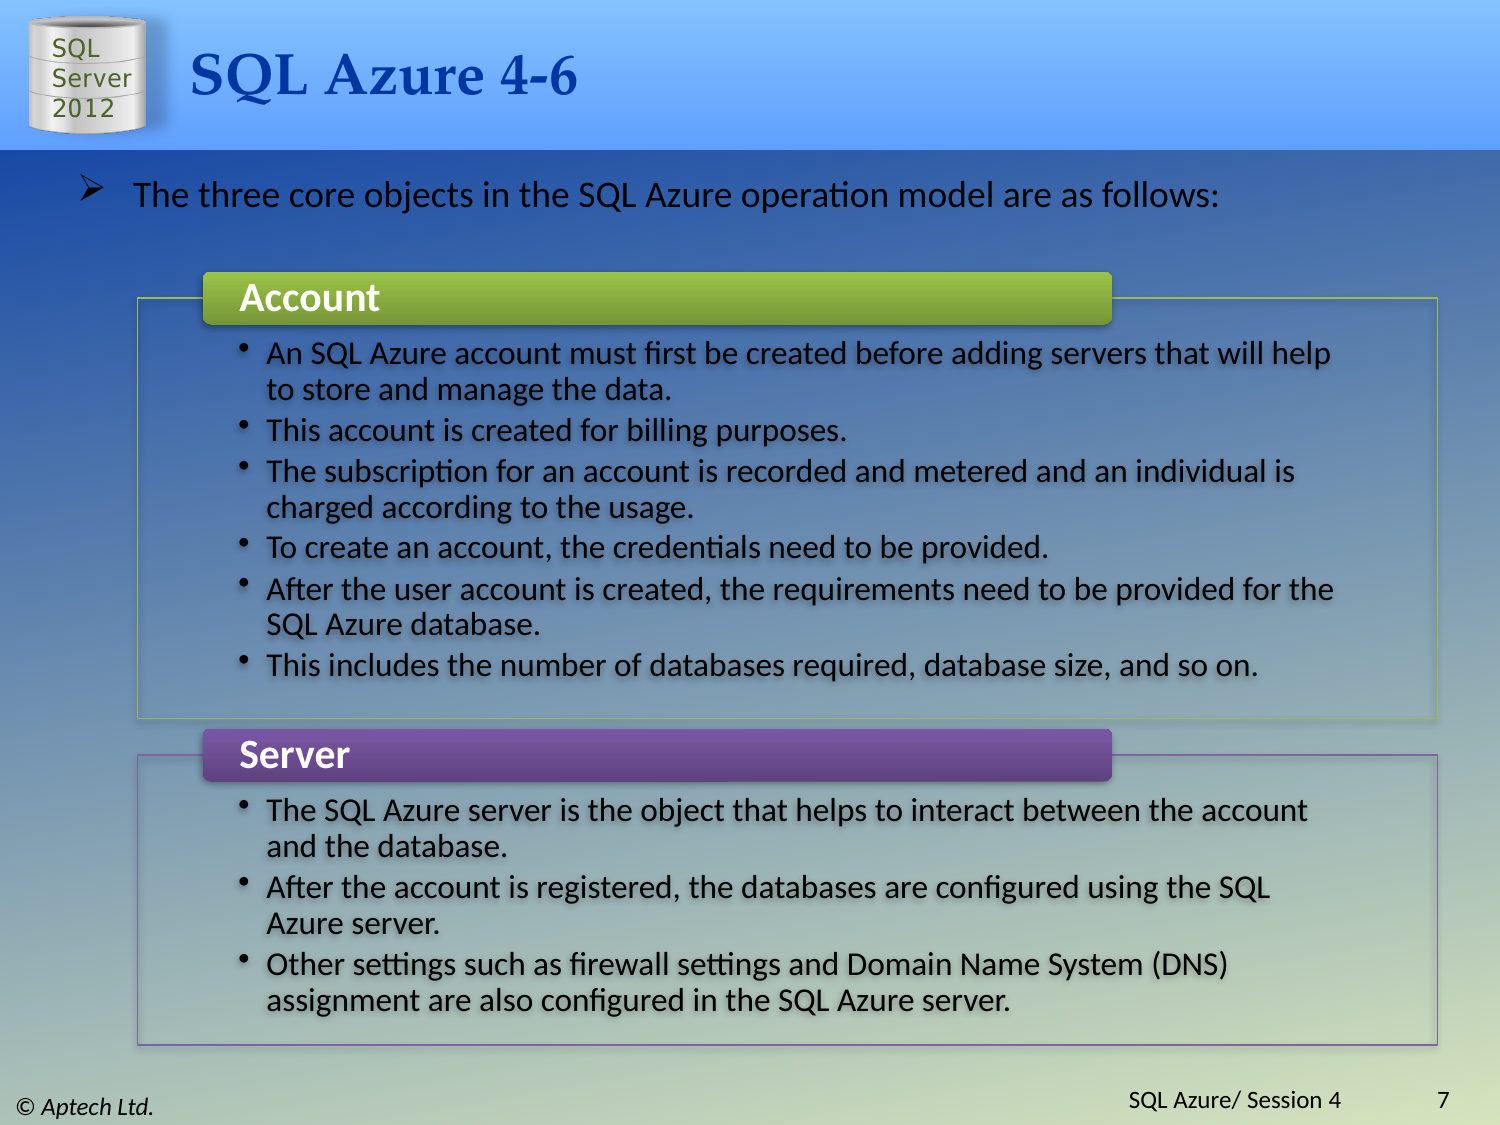

# SQL Azure 4-6
The three core objects in the SQL Azure operation model are as follows:
An SQL Azure account must first be created before adding servers that will help to store and manage the data.
This account is created for billing purposes.
The subscription for an account is recorded and metered and an individual is charged according to the usage.
To create an account, the credentials need to be provided.
After the user account is created, the requirements need to be provided for the SQL Azure database.
This includes the number of databases required, database size, and so on.
Account
The SQL Azure server is the object that helps to interact between the account and the database.
After the account is registered, the databases are configured using the SQL Azure server.
Other settings such as firewall settings and Domain Name System (DNS) assignment are also configured in the SQL Azure server.
Server
SQL Azure/ Session 4
7